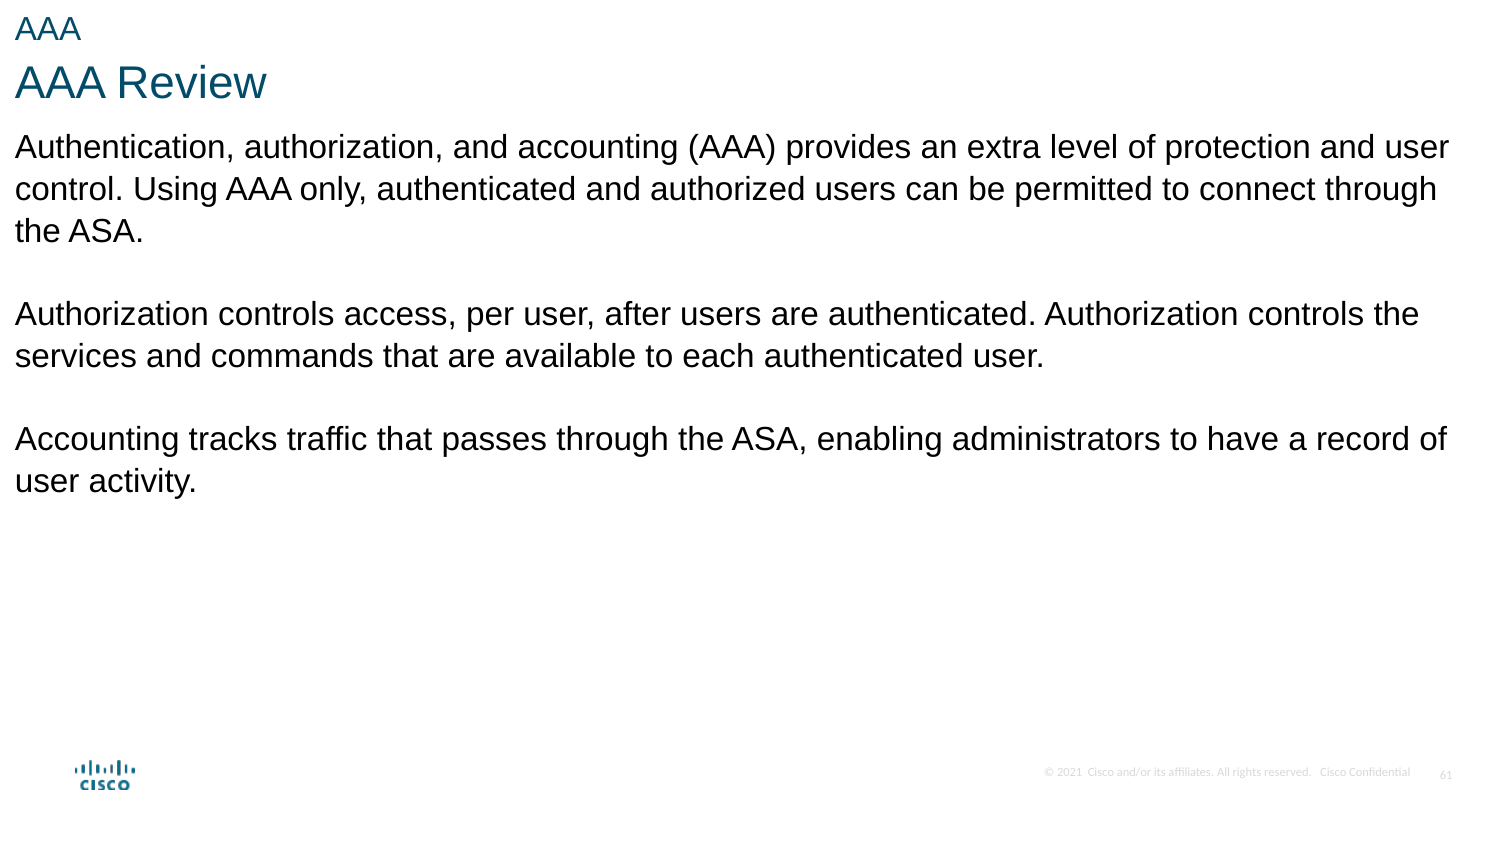

AAA
AAA Review
Authentication, authorization, and accounting (AAA) provides an extra level of protection and user control. Using AAA only, authenticated and authorized users can be permitted to connect through the ASA.

Authorization controls access, per user, after users are authenticated. Authorization controls the services and commands that are available to each authenticated user.

Accounting tracks traffic that passes through the ASA, enabling administrators to have a record of user activity.
61